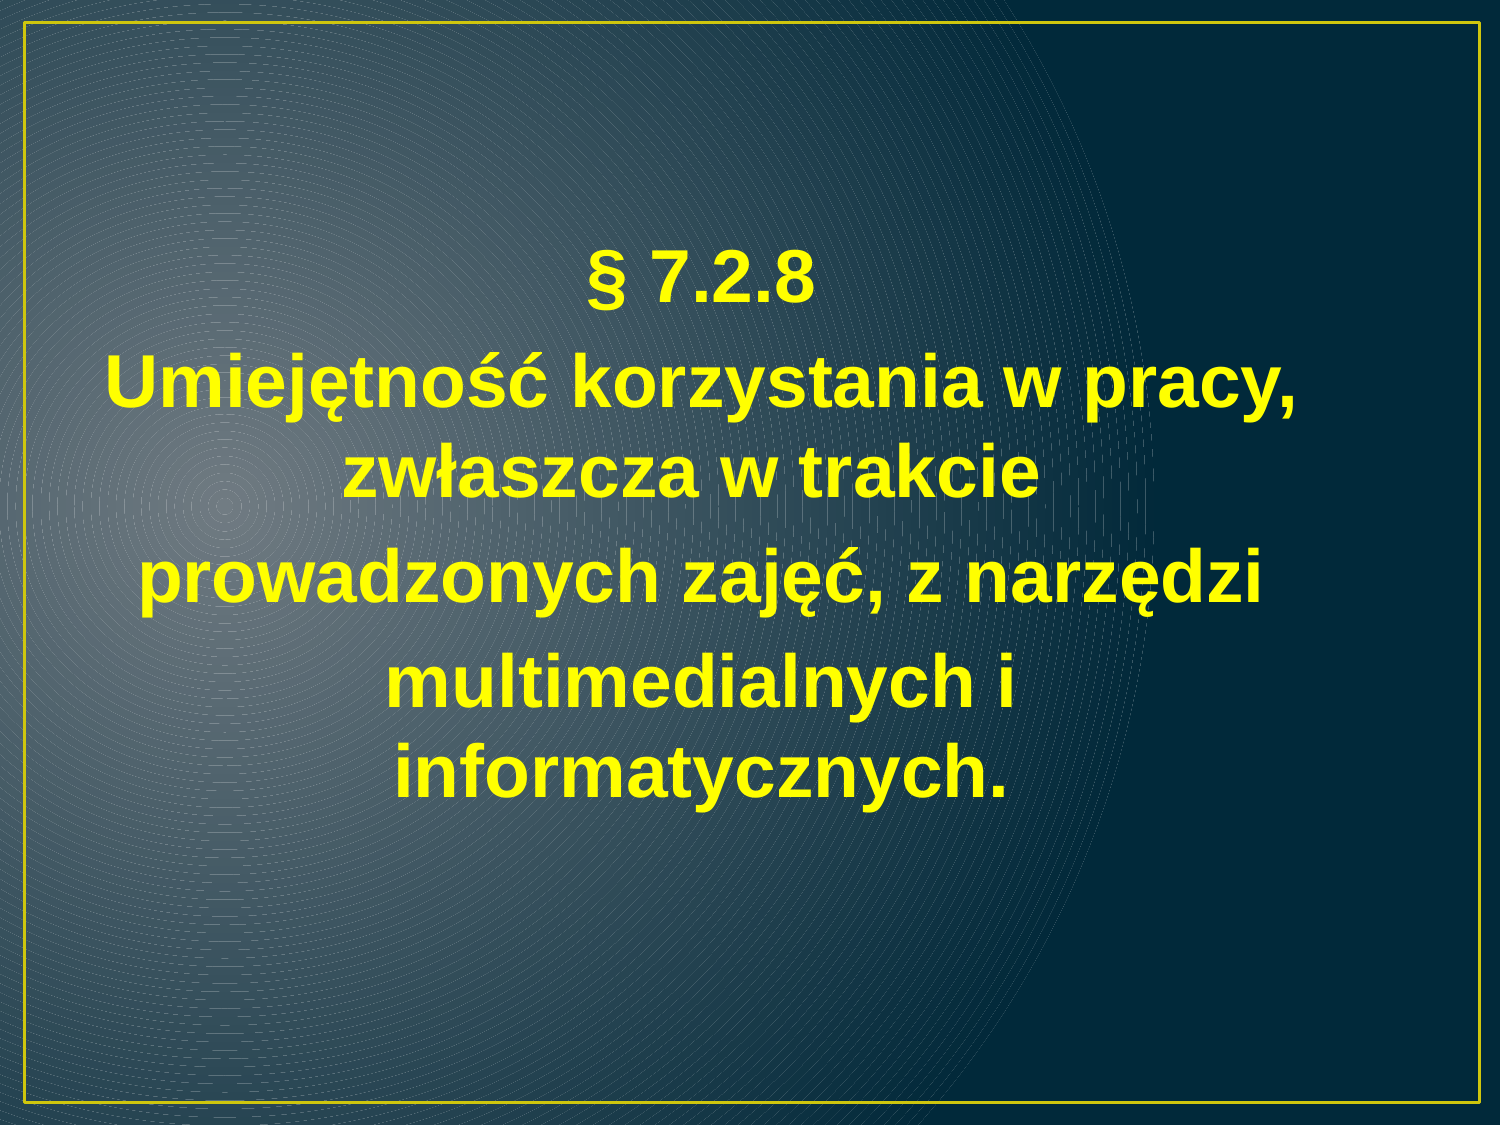

§ 7.2.8
Umiejętność korzystania w pracy, zwłaszcza w trakcie
prowadzonych zajęć, z narzędzi
multimedialnych i informatycznych.